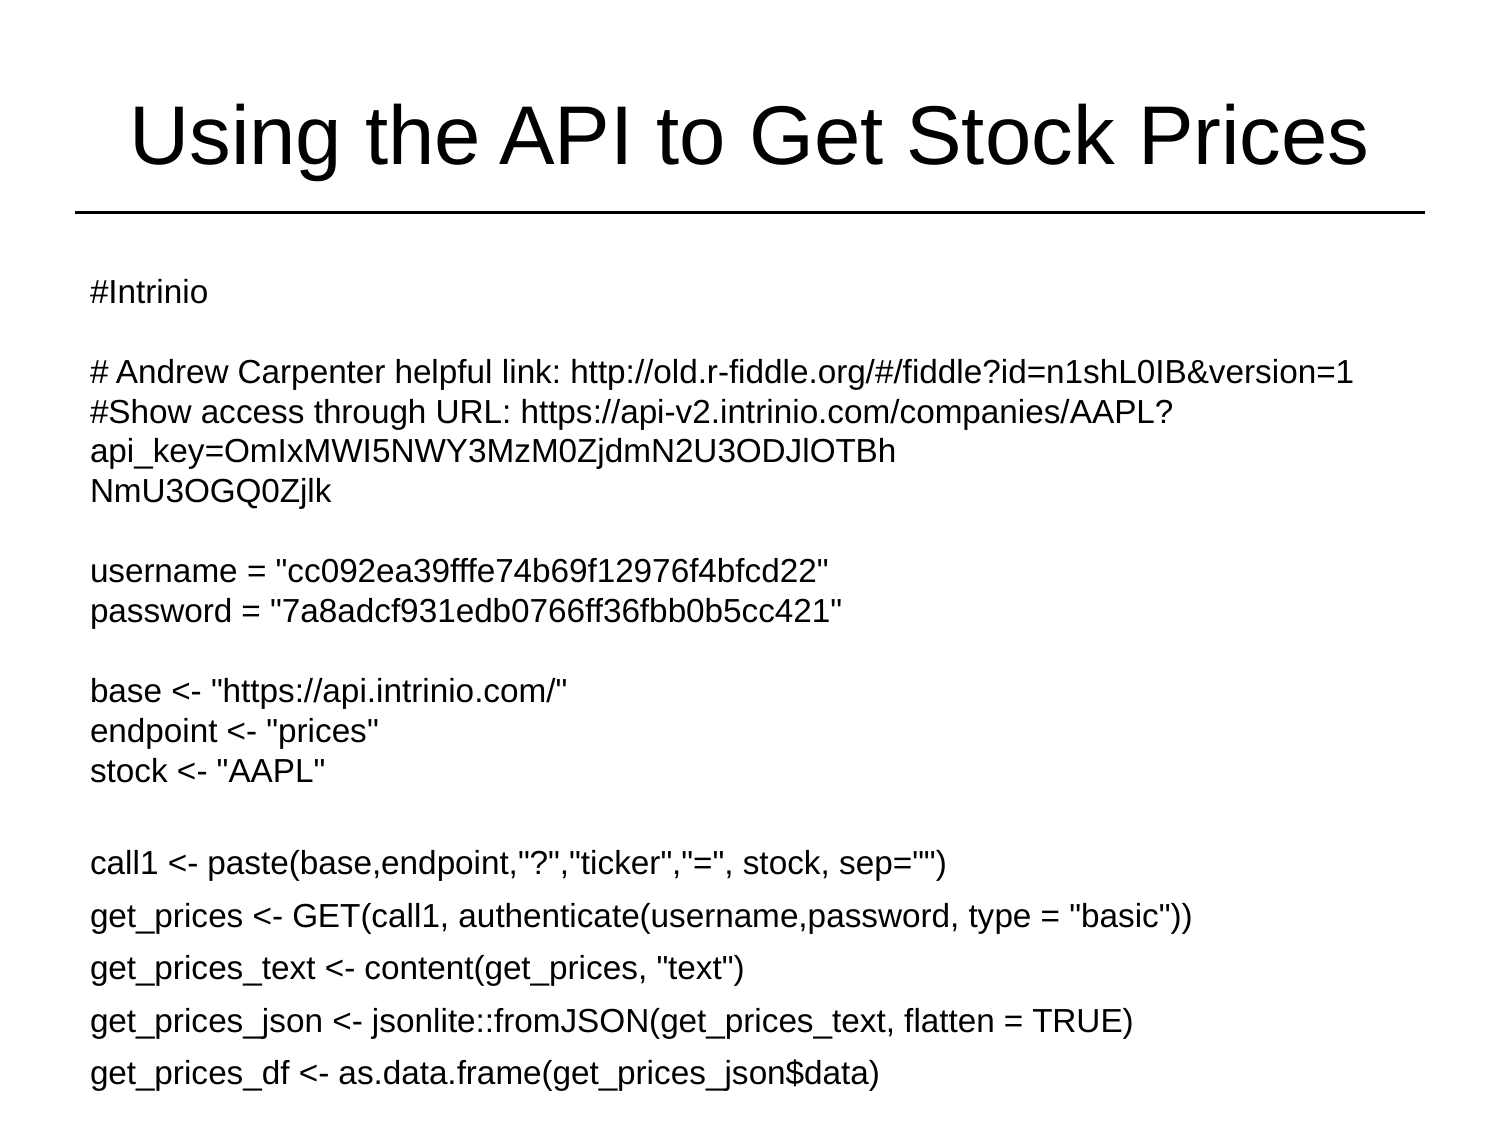

# Using the API to Get Stock Prices
#Intrinio

# Andrew Carpenter helpful link: http://old.r-fiddle.org/#/fiddle?id=n1shL0IB&version=1
#Show access through URL: https://api-v2.intrinio.com/companies/AAPL?api_key=OmIxMWI5NWY3MzM0ZjdmN2U3ODJlOTBh
NmU3OGQ0Zjlk

username = "cc092ea39fffe74b69f12976f4bfcd22"
password = "7a8adcf931edb0766ff36fbb0b5cc421"

base <- "https://api.intrinio.com/"
endpoint <- "prices"
stock <- "AAPL"

call1 <- paste(base,endpoint,"?","ticker","=", stock, sep="")
get_prices <- GET(call1, authenticate(username,password, type = "basic"))
get_prices_text <- content(get_prices, "text")
get_prices_json <- jsonlite::fromJSON(get_prices_text, flatten = TRUE)
get_prices_df <- as.data.frame(get_prices_json$data)